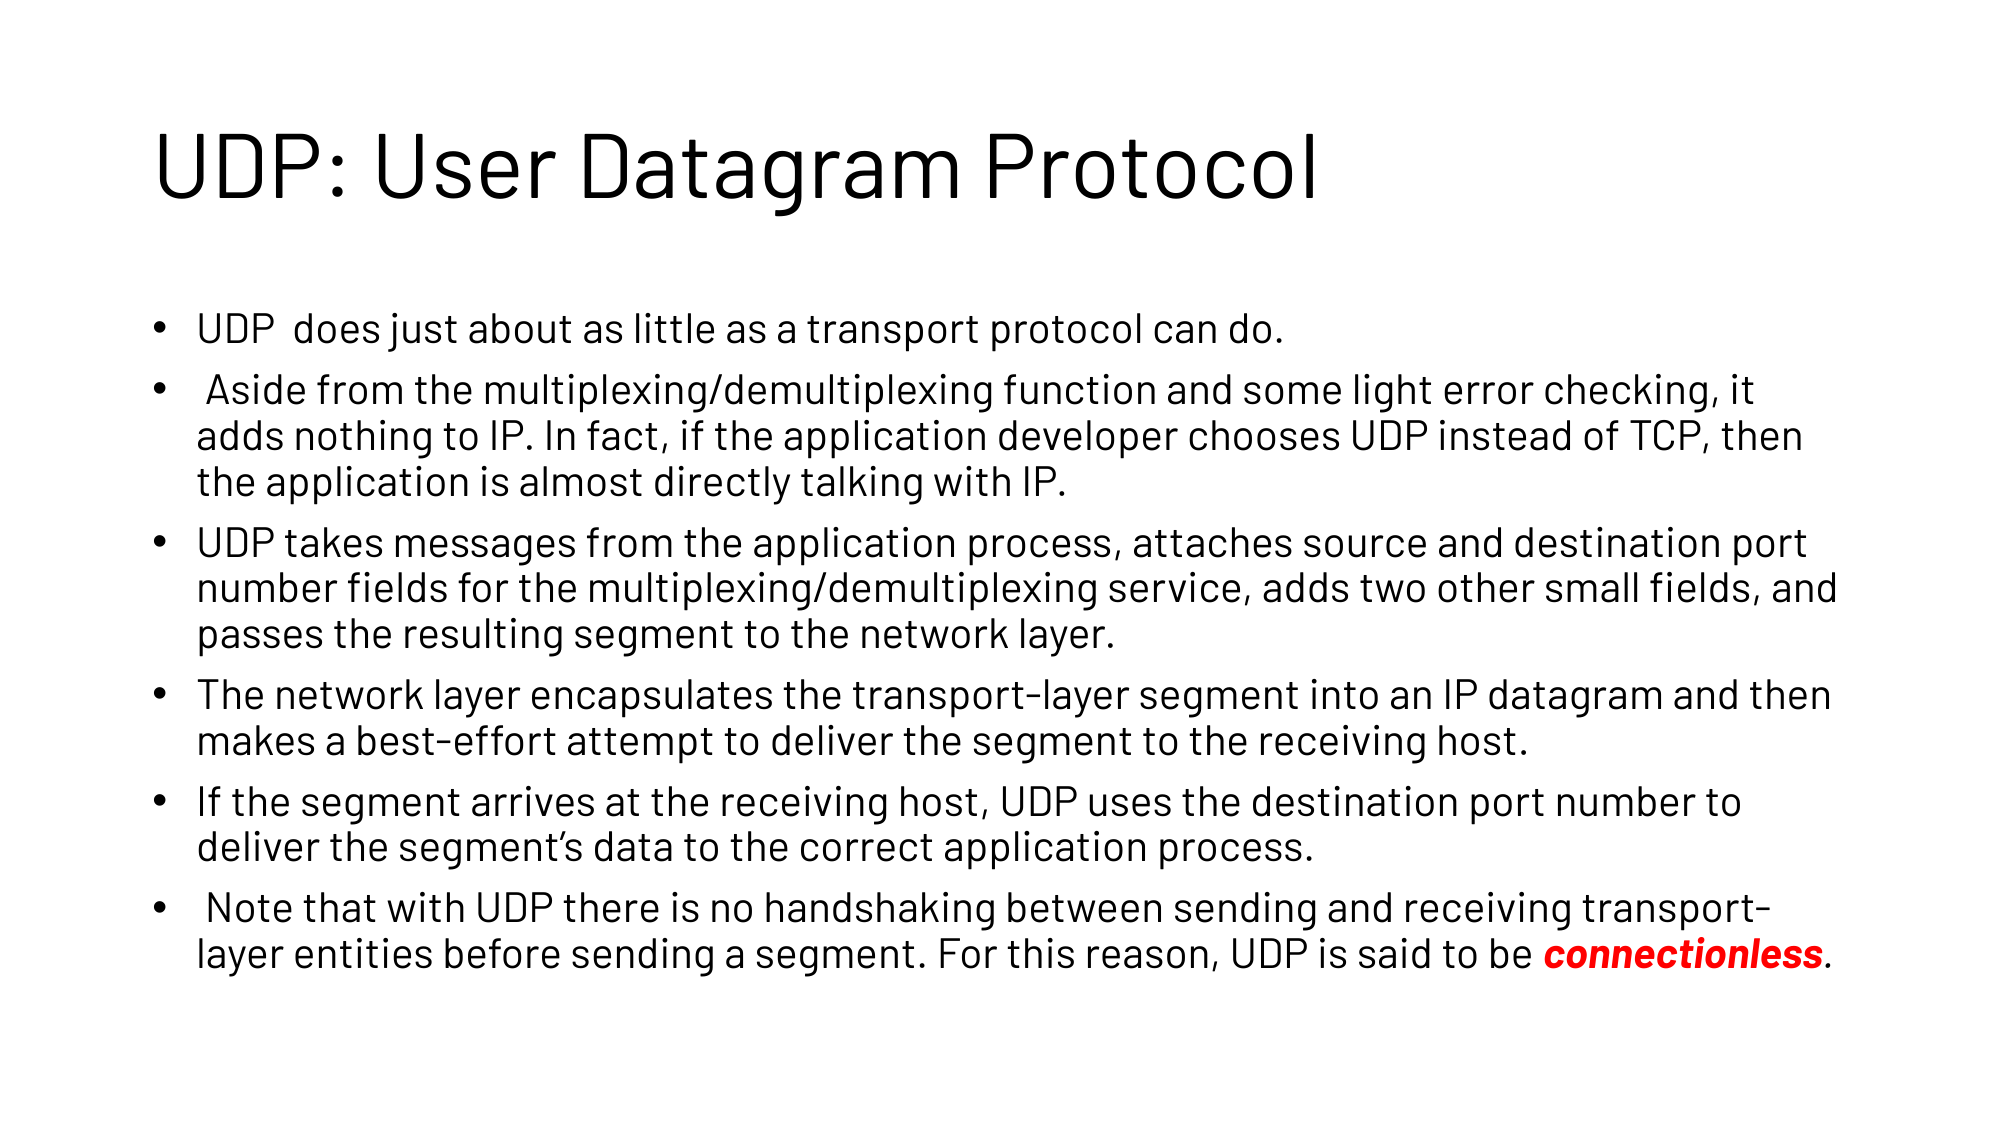

# UDP: User Datagram Protocol
UDP  does just about as little as a transport protocol can do.
 Aside from the multiplexing/demultiplexing function and some light error checking, it adds nothing to IP. In fact, if the application developer chooses UDP instead of TCP, then the application is almost directly talking with IP.
UDP takes messages from the application process, attaches source and destination port number fields for the multiplexing/demultiplexing service, adds two other small fields, and passes the resulting segment to the network layer.
The network layer encapsulates the transport-layer segment into an IP datagram and then makes a best-effort attempt to deliver the segment to the receiving host.
If the segment arrives at the receiving host, UDP uses the destination port number to deliver the segment’s data to the correct application process.
 Note that with UDP there is no handshaking between sending and receiving transport-layer entities before sending a segment. For this reason, UDP is said to be connectionless.